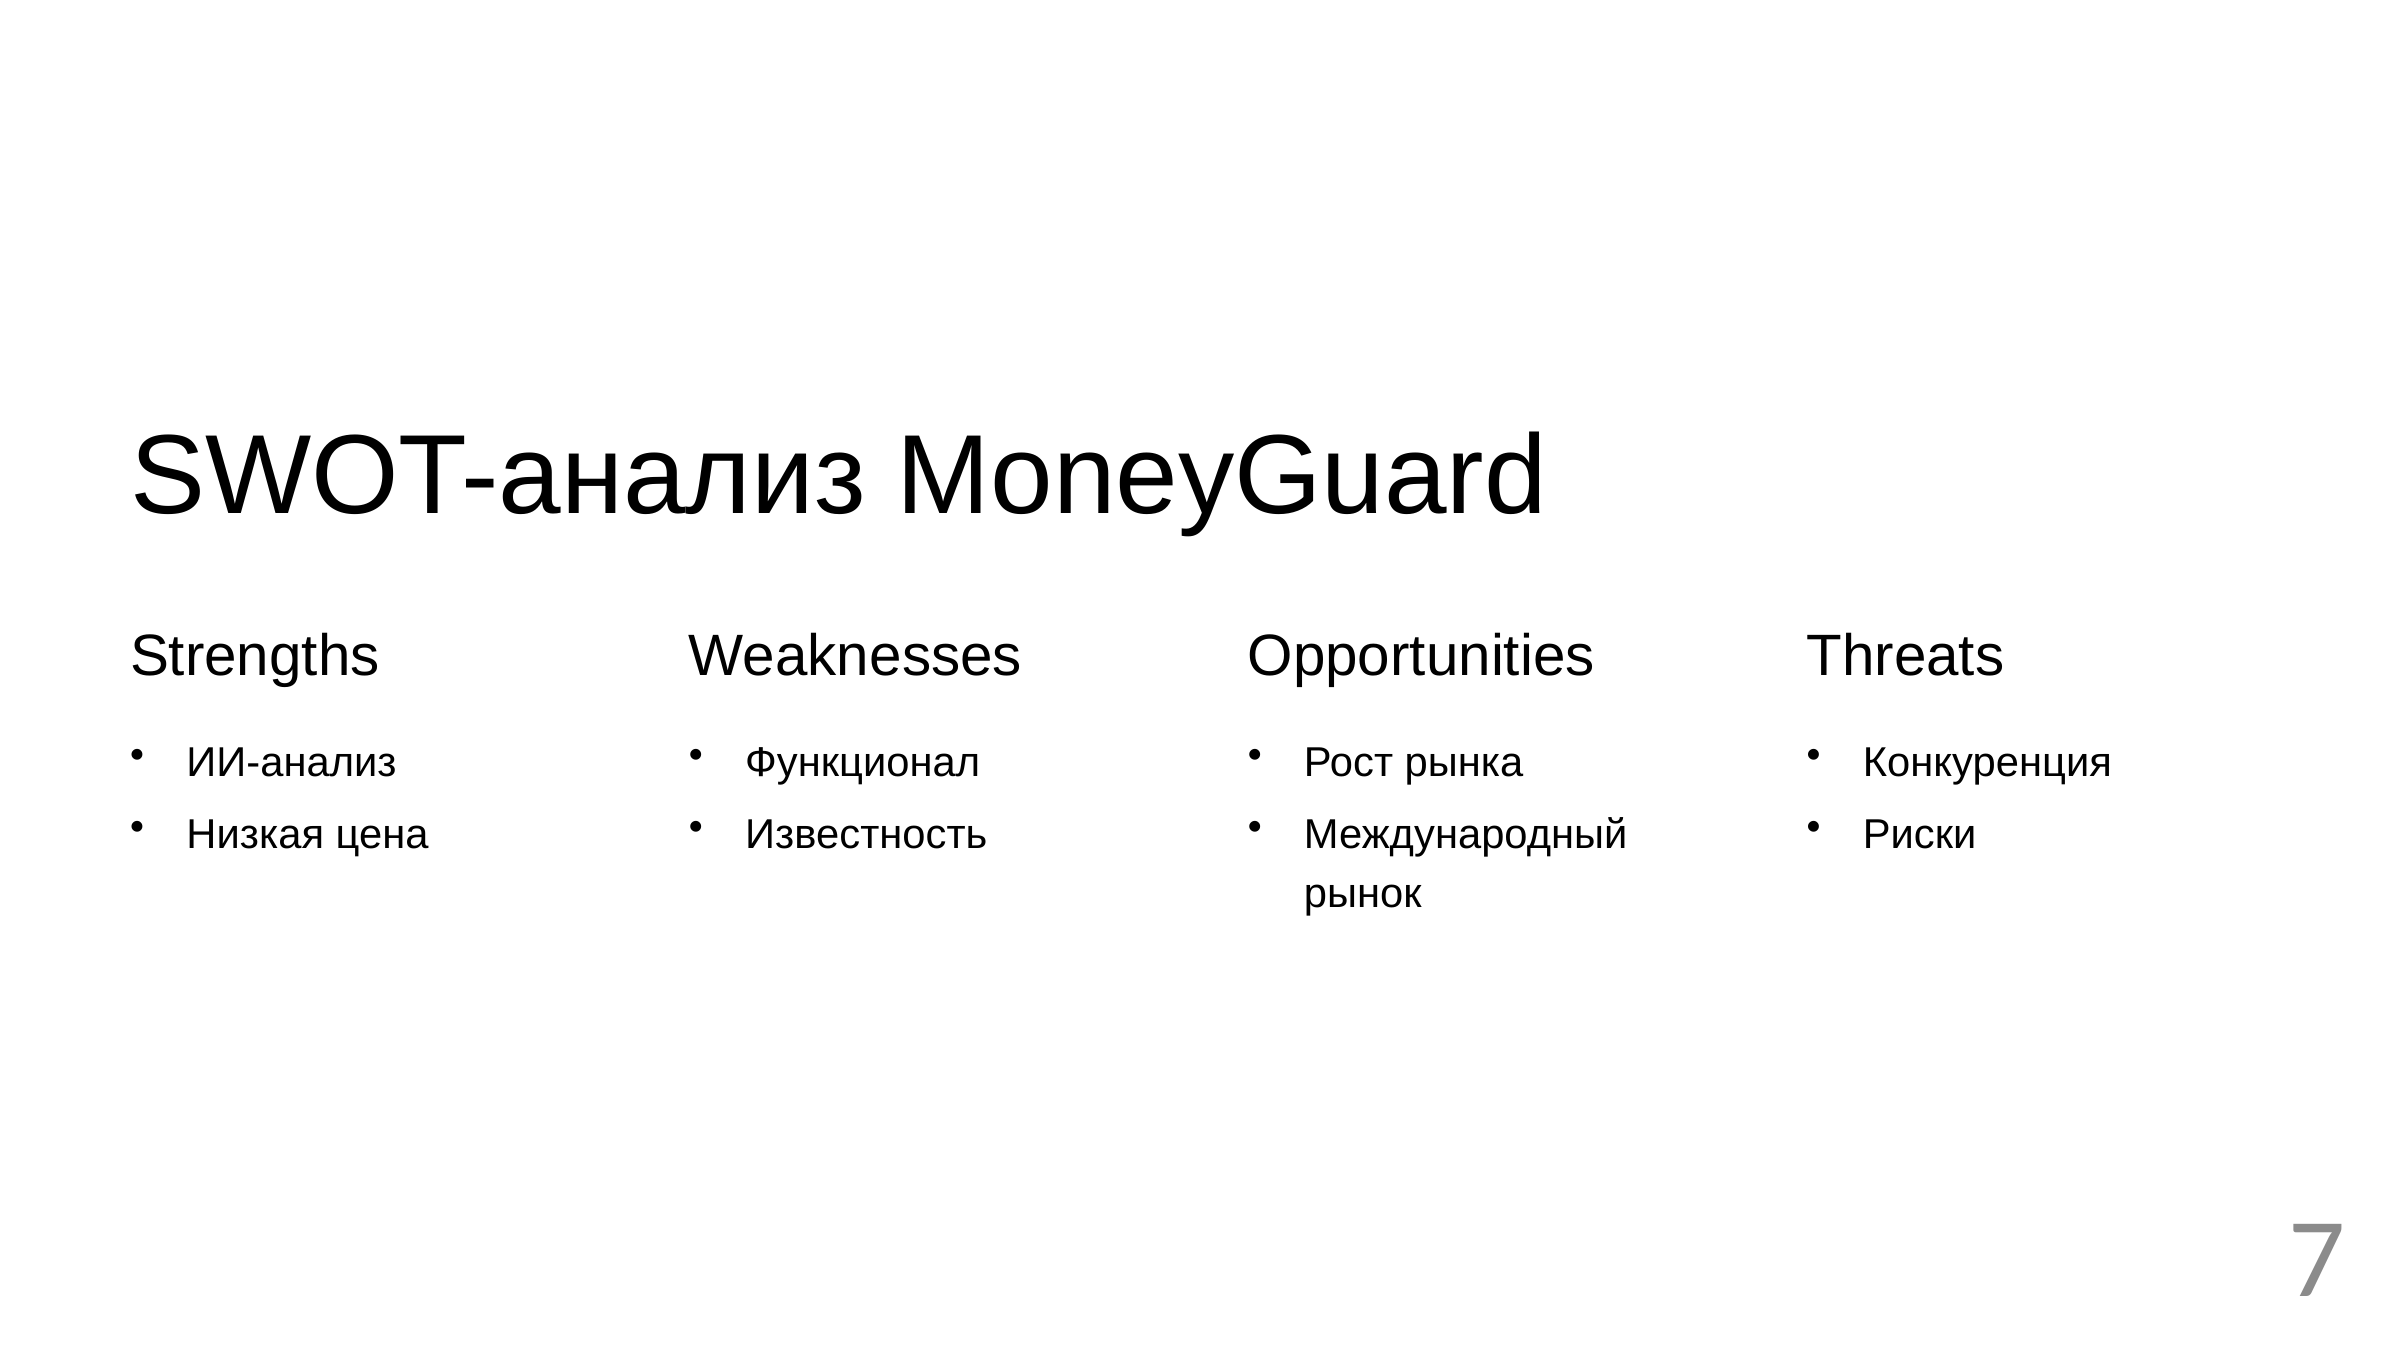

SWOT-анализ MoneyGuard
Strengths
Weaknesses
Opportunities
Threats
ИИ-анализ
Функционал
Рост рынка
Конкуренция
Низкая цена
Известность
Международный рынок
Риски
7